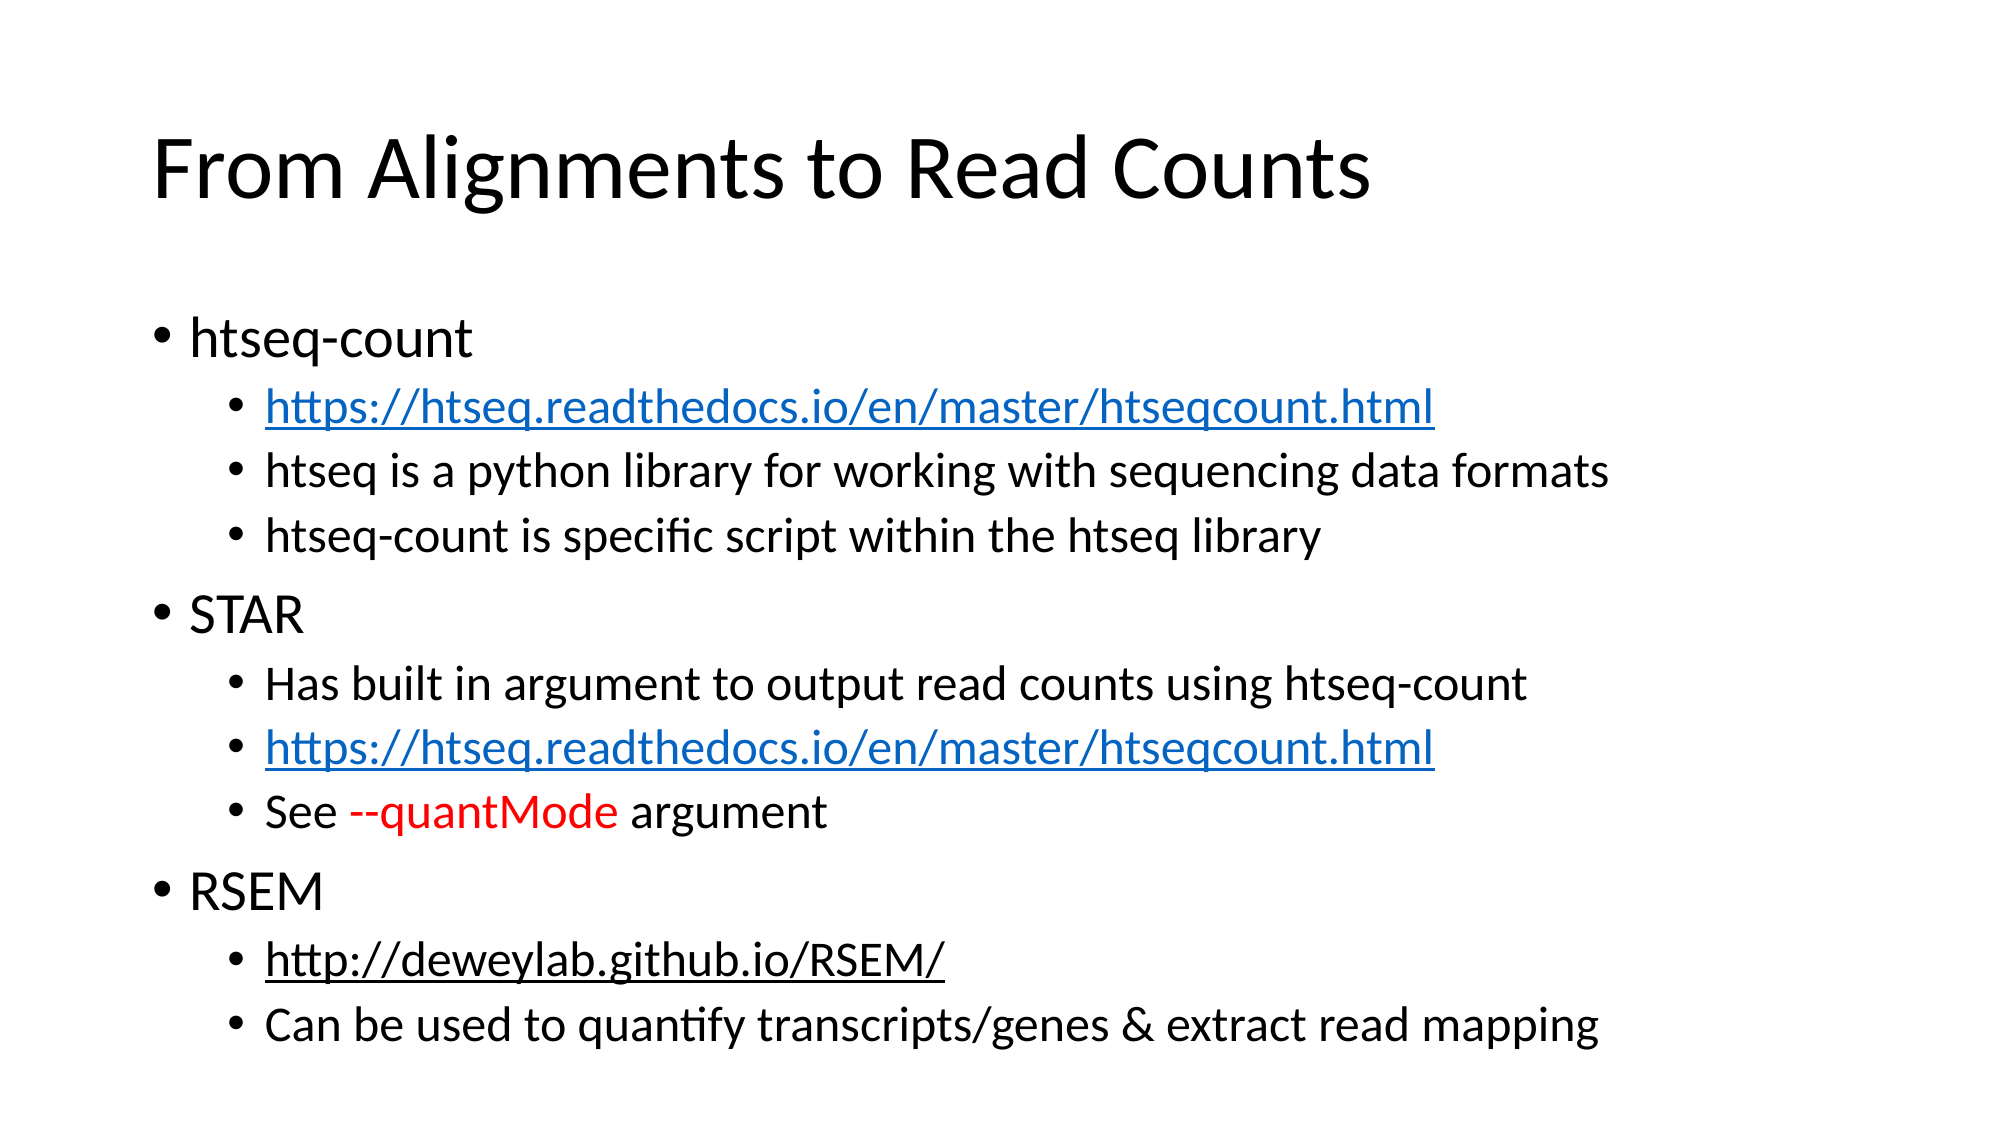

# From Alignments to Read Counts
htseq-count
https://htseq.readthedocs.io/en/master/htseqcount.html
htseq is a python library for working with sequencing data formats
htseq-count is specific script within the htseq library
STAR
Has built in argument to output read counts using htseq-count
https://htseq.readthedocs.io/en/master/htseqcount.html
See --quantMode argument
RSEM
http://deweylab.github.io/RSEM/
Can be used to quantify transcripts/genes & extract read mapping